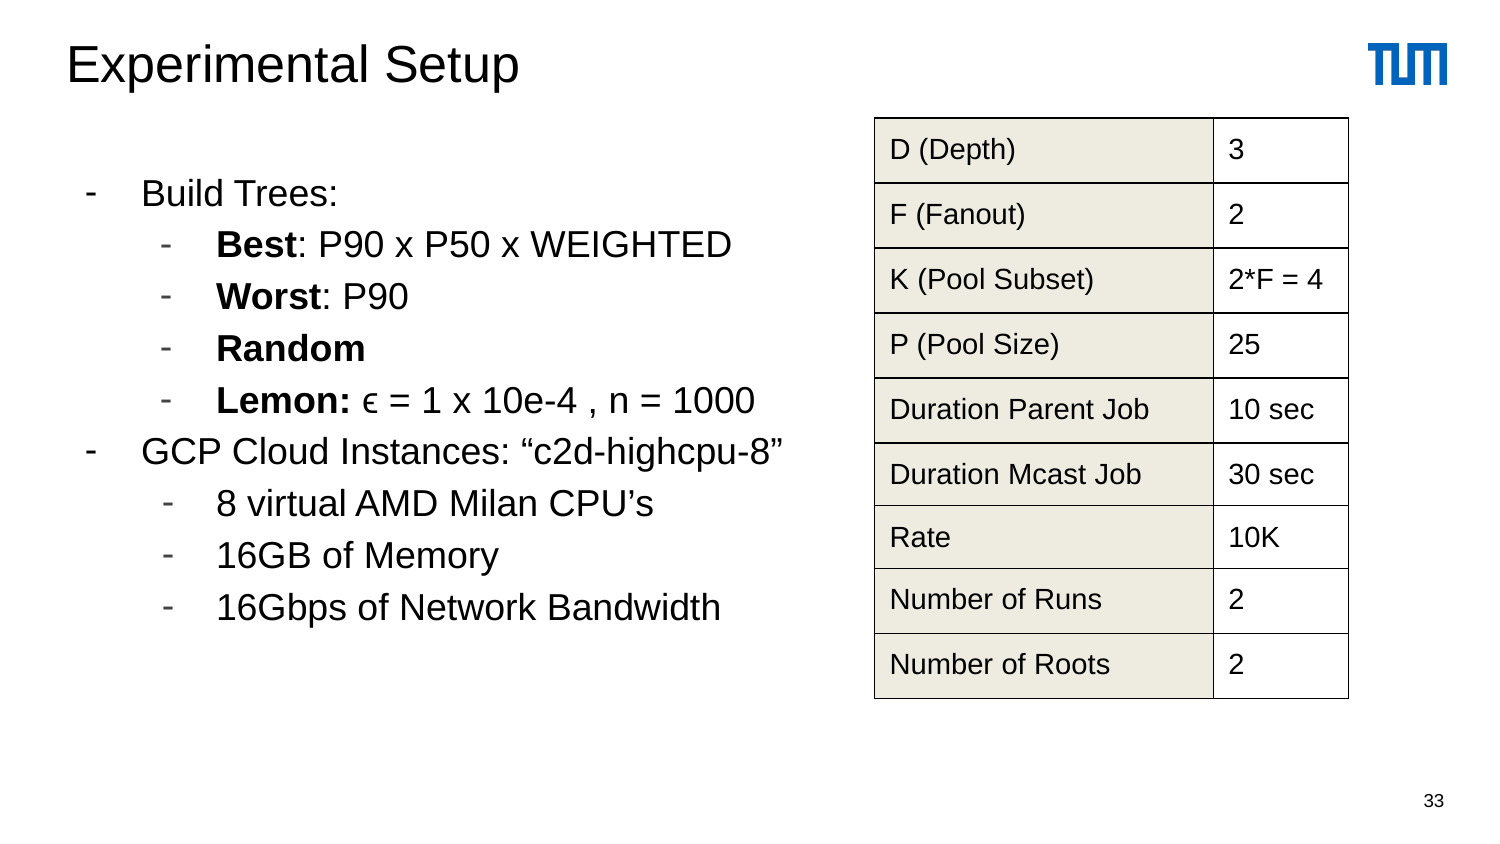

Experimental Setup
| D (Depth) | 3 |
| --- | --- |
| F (Fanout) | 2 |
| K (Pool Subset) | 2\*F = 4 |
| P (Pool Size) | 25 |
| Duration Parent Job | 10 sec |
| Duration Mcast Job | 30 sec |
| Rate | 10K |
| Number of Runs | 2 |
| Number of Roots | 2 |
Build Trees:
Best: P90 x P50 x WEIGHTED
Worst: P90
Random
Lemon: ϵ = 1 x 10e-4 , n = 1000
GCP Cloud Instances: “c2d-highcpu-8”
8 virtual AMD Milan CPU’s
16GB of Memory
16Gbps of Network Bandwidth
33